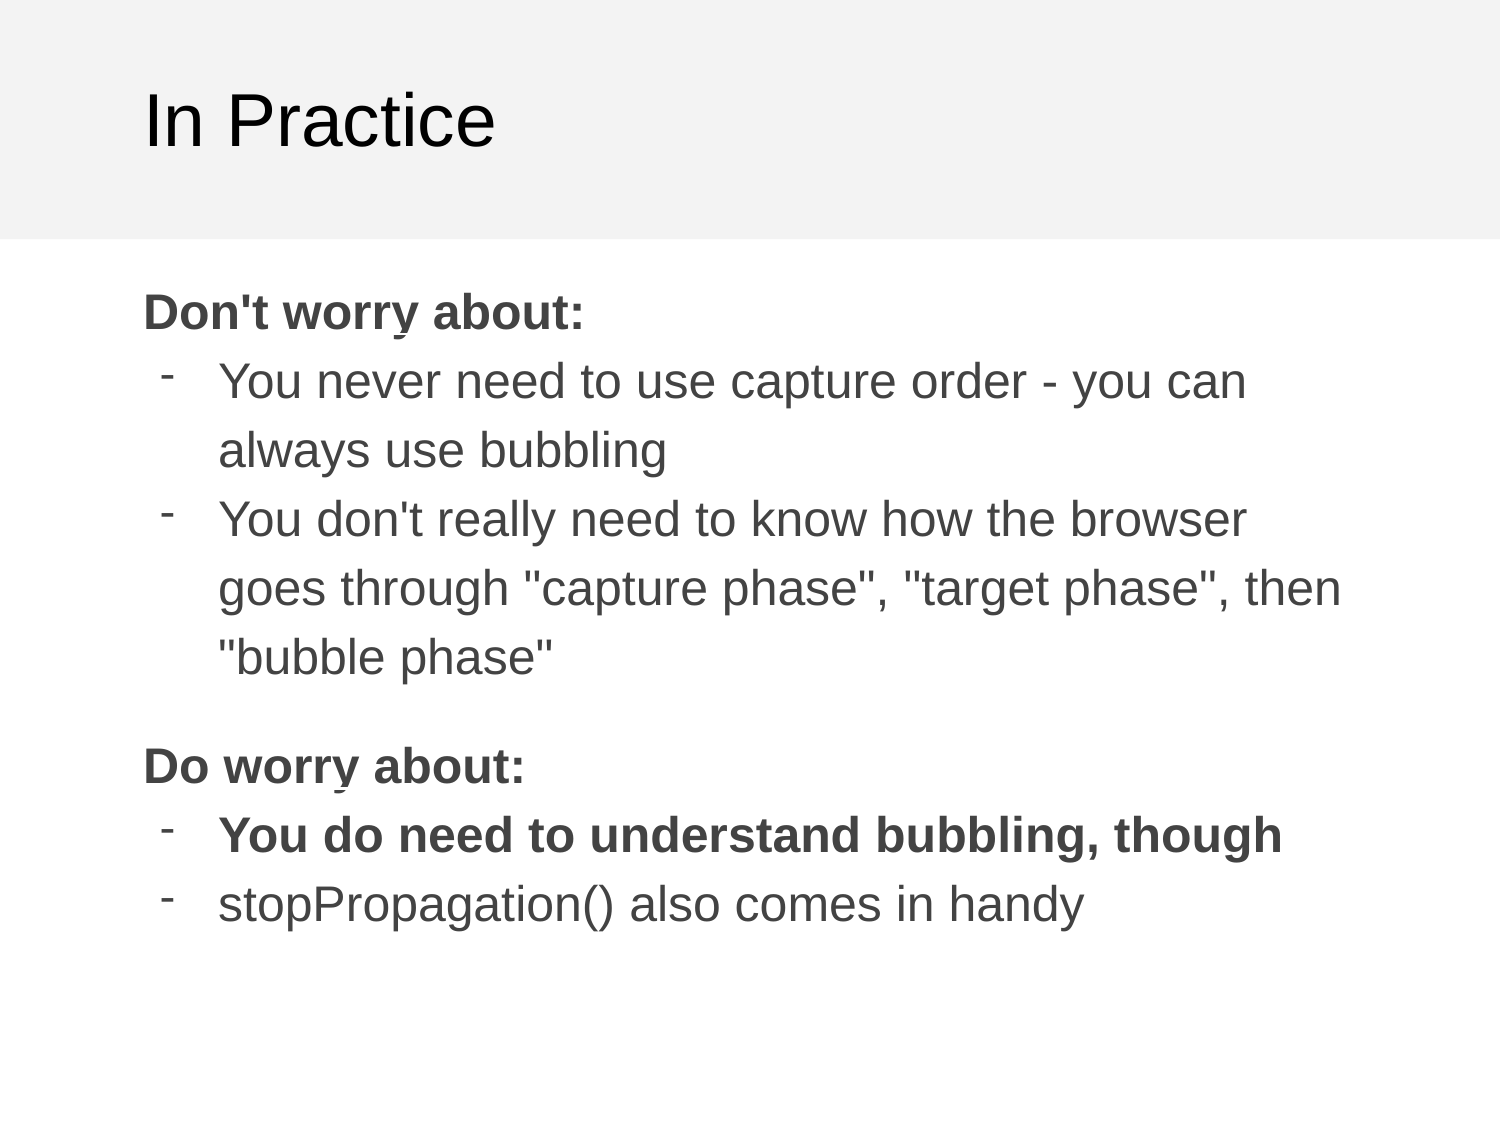

In Practice
Don't worry about:
You never need to use capture order - you can always use bubbling
You don't really need to know how the browser goes through "capture phase", "target phase", then "bubble phase"

Do worry about:
You do need to understand bubbling, though
stopPropagation() also comes in handy